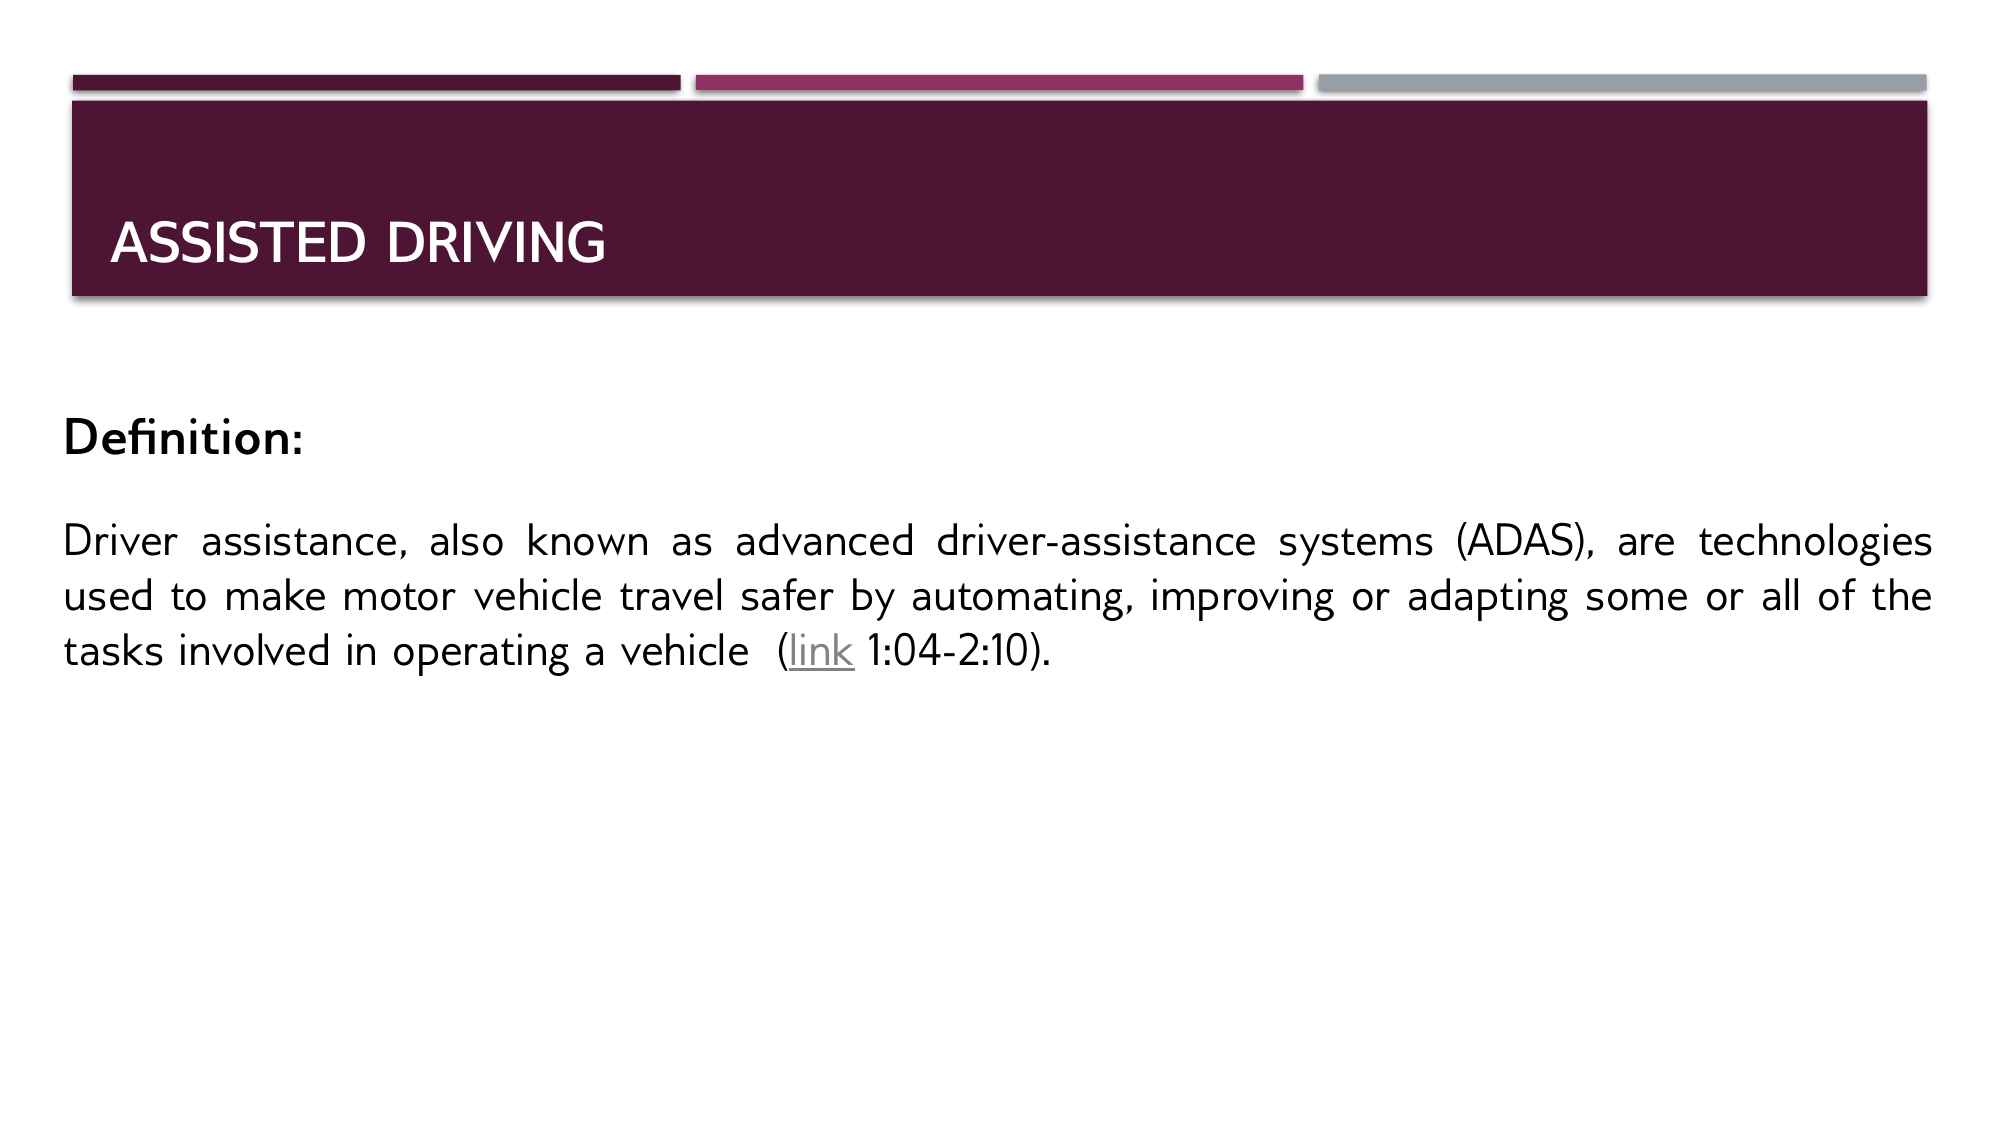

# Assisted Driving
Definition:

Driver assistance, also known as advanced driver-assistance systems (ADAS), are technologies used to make motor vehicle travel safer by automating, improving or adapting some or all of the tasks involved in operating a vehicle  (link 1:04-2:10).